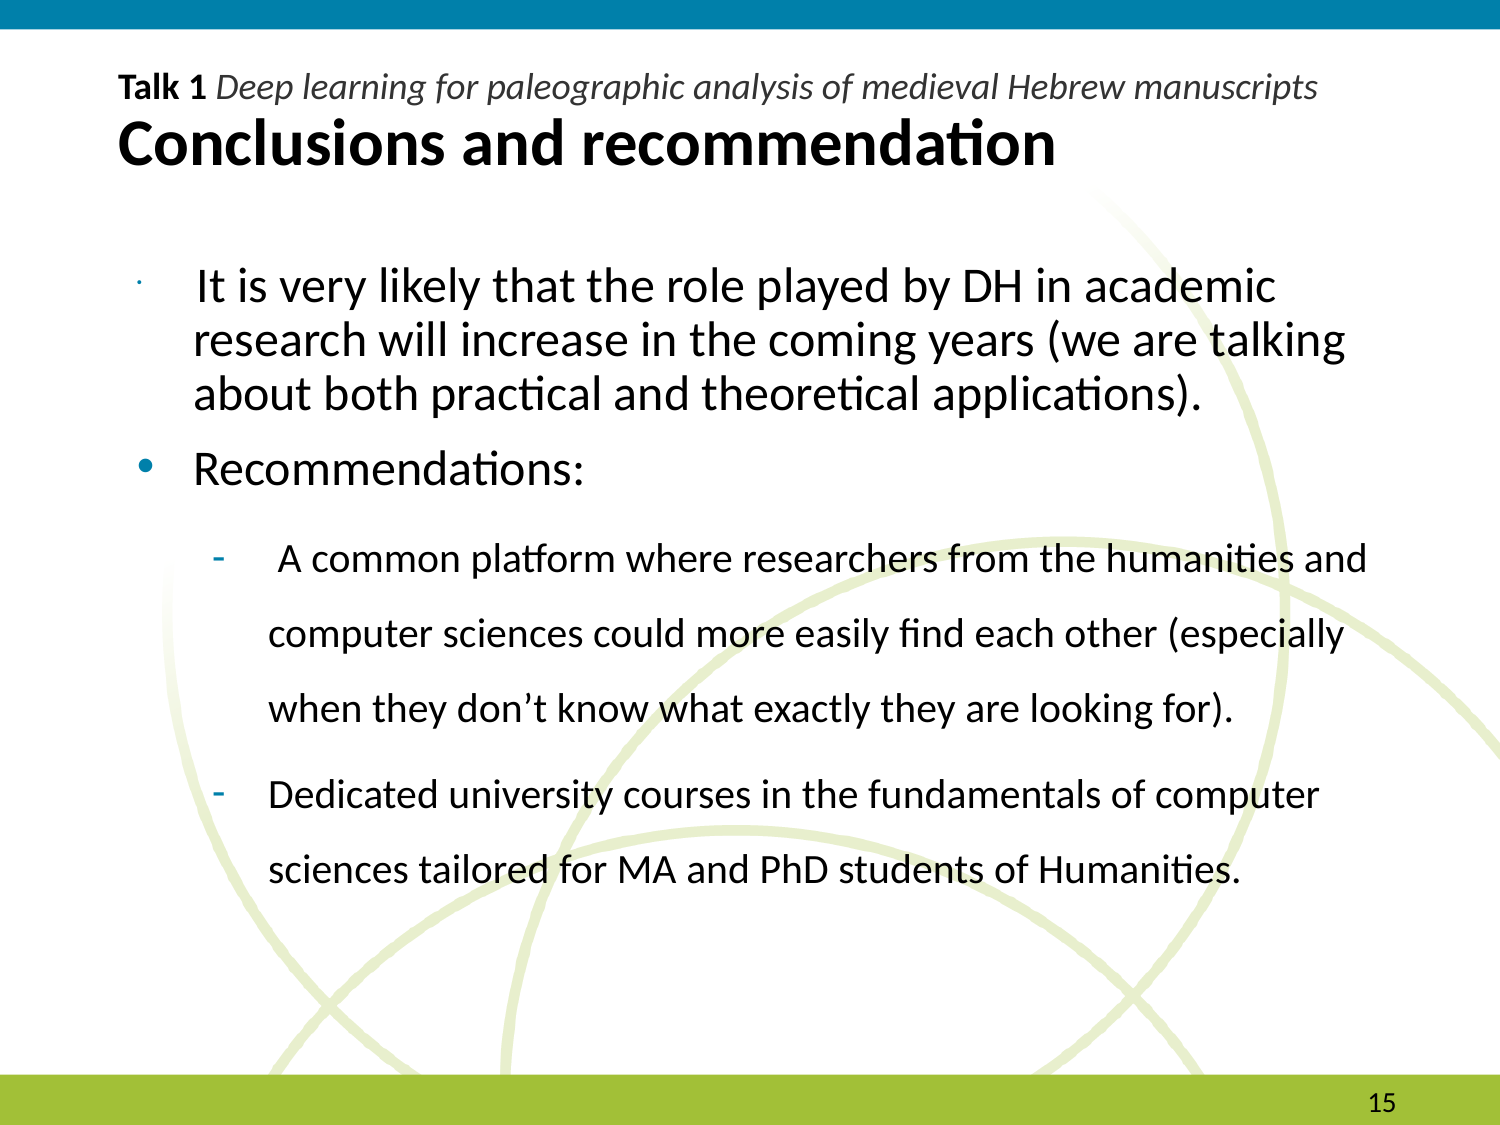

# Talk 1 Deep learning for paleographic analysis of medieval Hebrew manuscripts Conclusions and recommendation
 It is very likely that the role played by DH in academic research will increase in the coming years (we are talking about both practical and theoretical applications).
Recommendations:
 A common platform where researchers from the humanities and computer sciences could more easily find each other (especially when they don’t know what exactly they are looking for).
Dedicated university courses in the fundamentals of computer sciences tailored for MA and PhD students of Humanities.

15